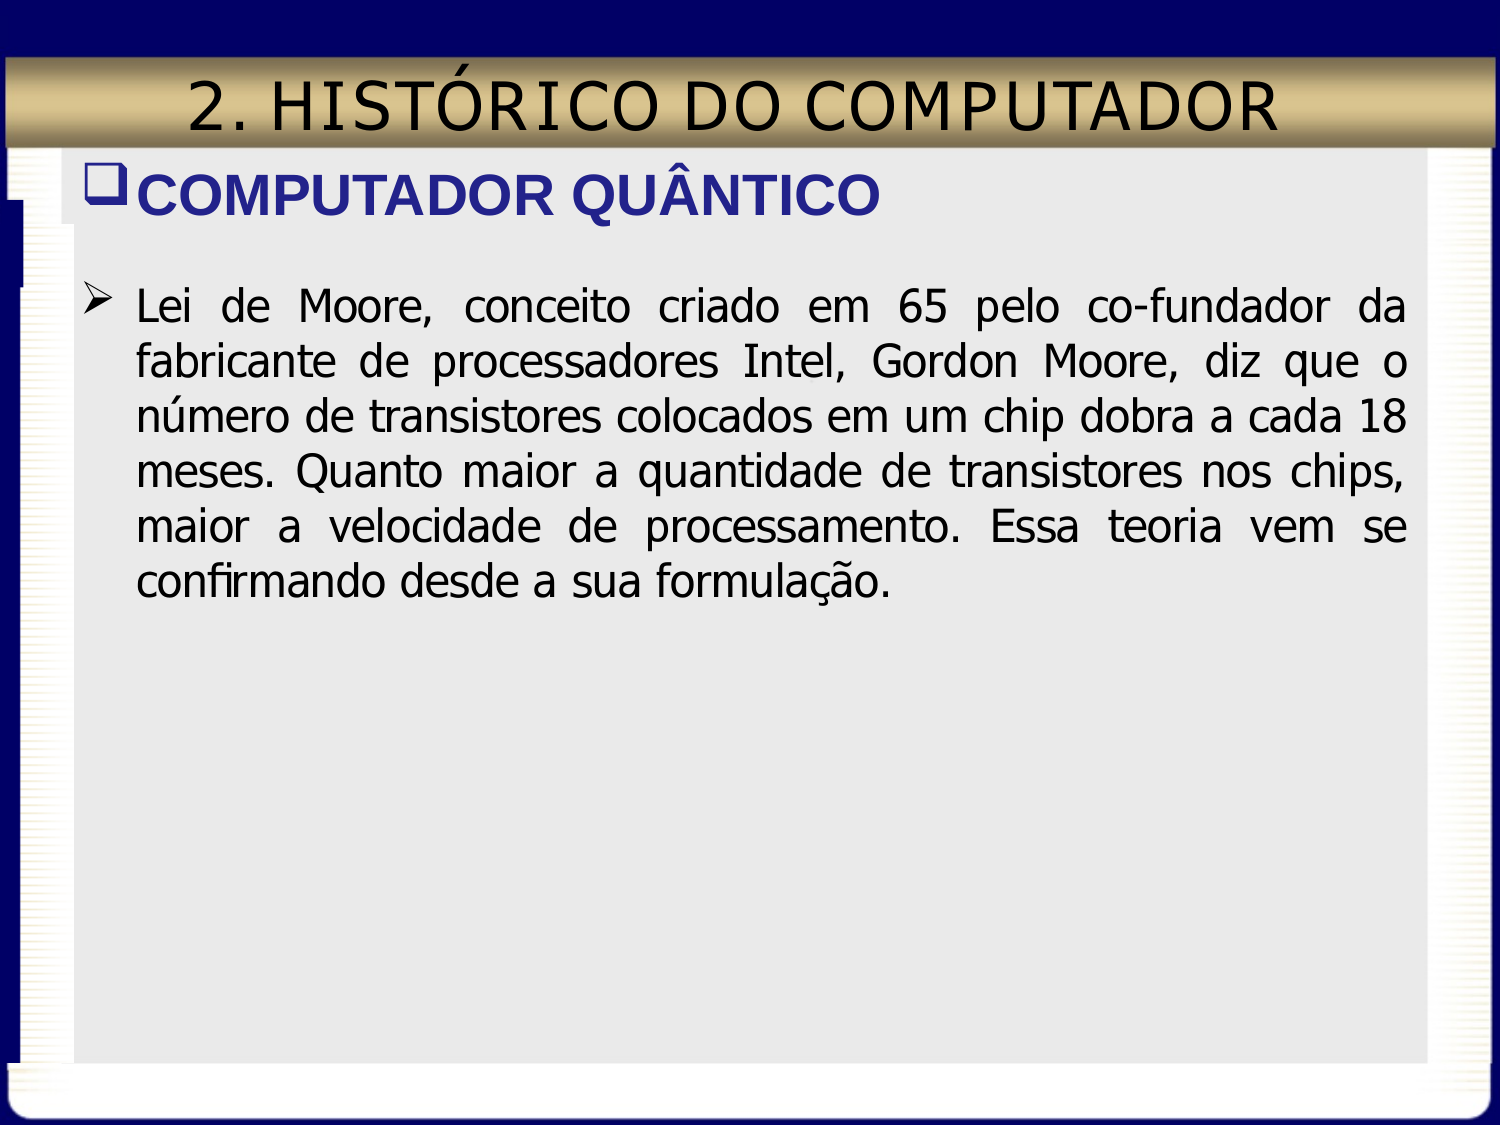

# 2. HISTÓRICO DO COMPUTADOR
COMPUTADOR QUÂNTICO

Lei de Moore, conceito criado em 65 pelo co-fundador da fabricante de processadores Intel, Gordon Moore, diz que o número de transistores colocados em um chip dobra a cada 18 meses. Quanto maior a quantidade de transistores nos chips, maior a velocidade de processamento. Essa teoria vem se confirmando desde a sua formulação.